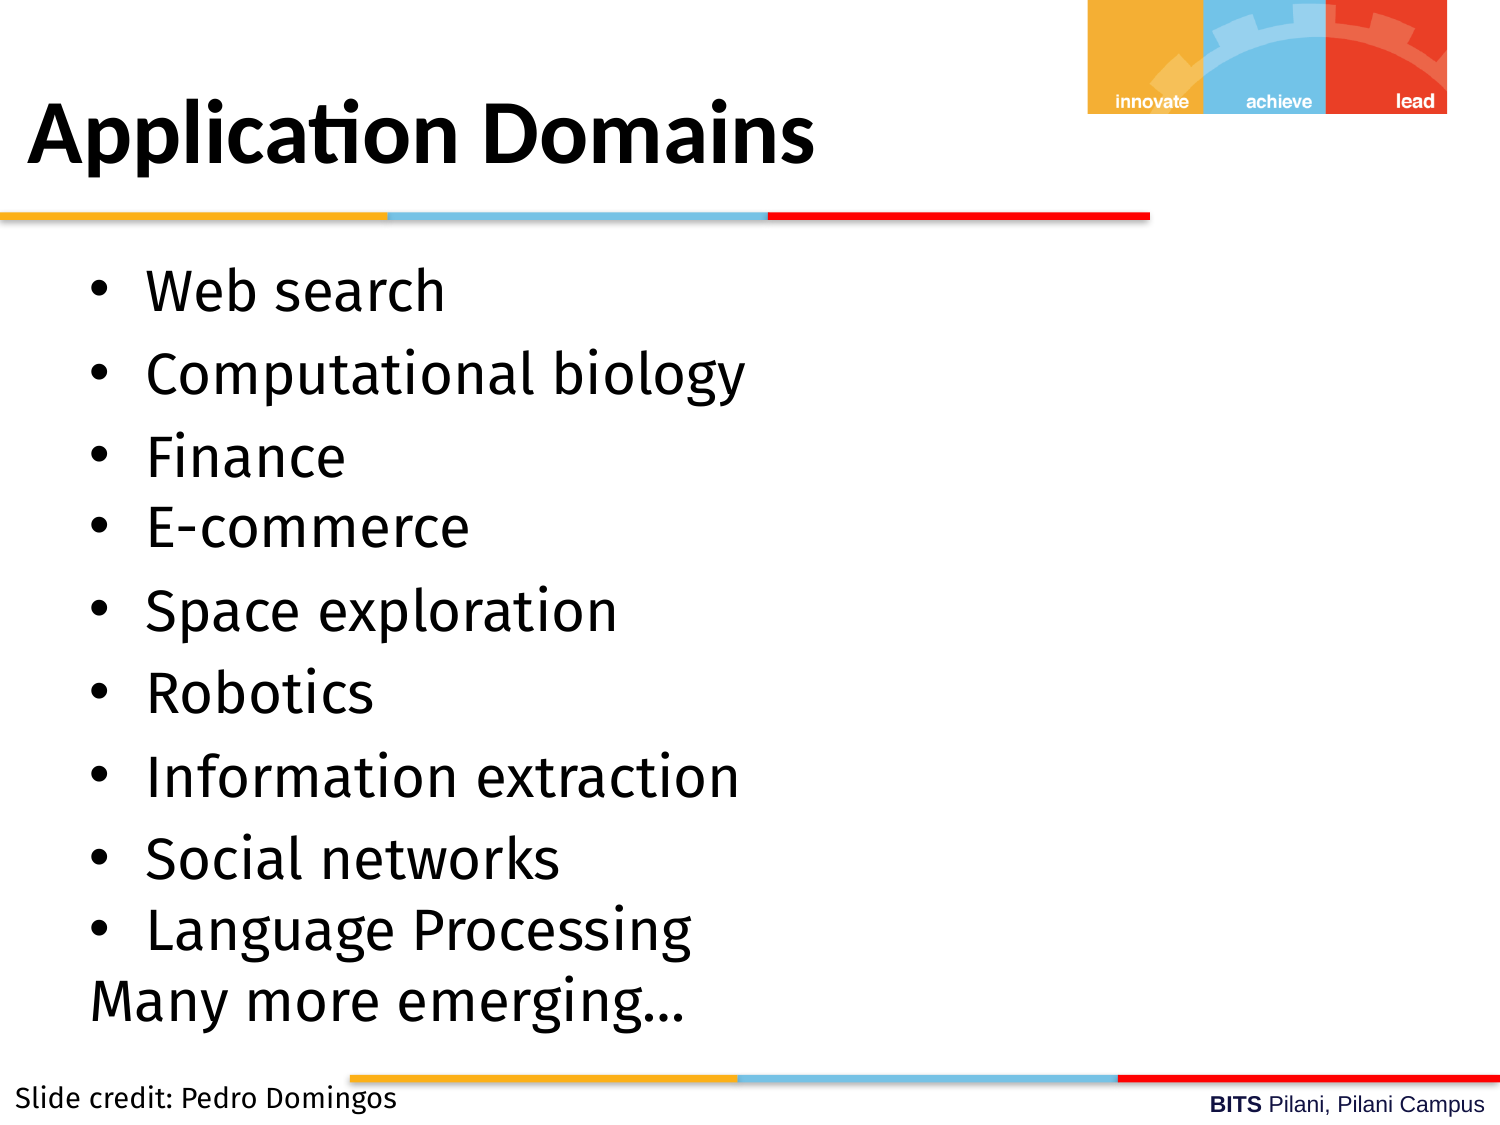

Application Domains
Web search
Computational biology
Finance
E-commerce
Space exploration
Robotics
Information extraction
Social networks
Language Processing
Many more emerging…
Slide credit: Pedro Domingos